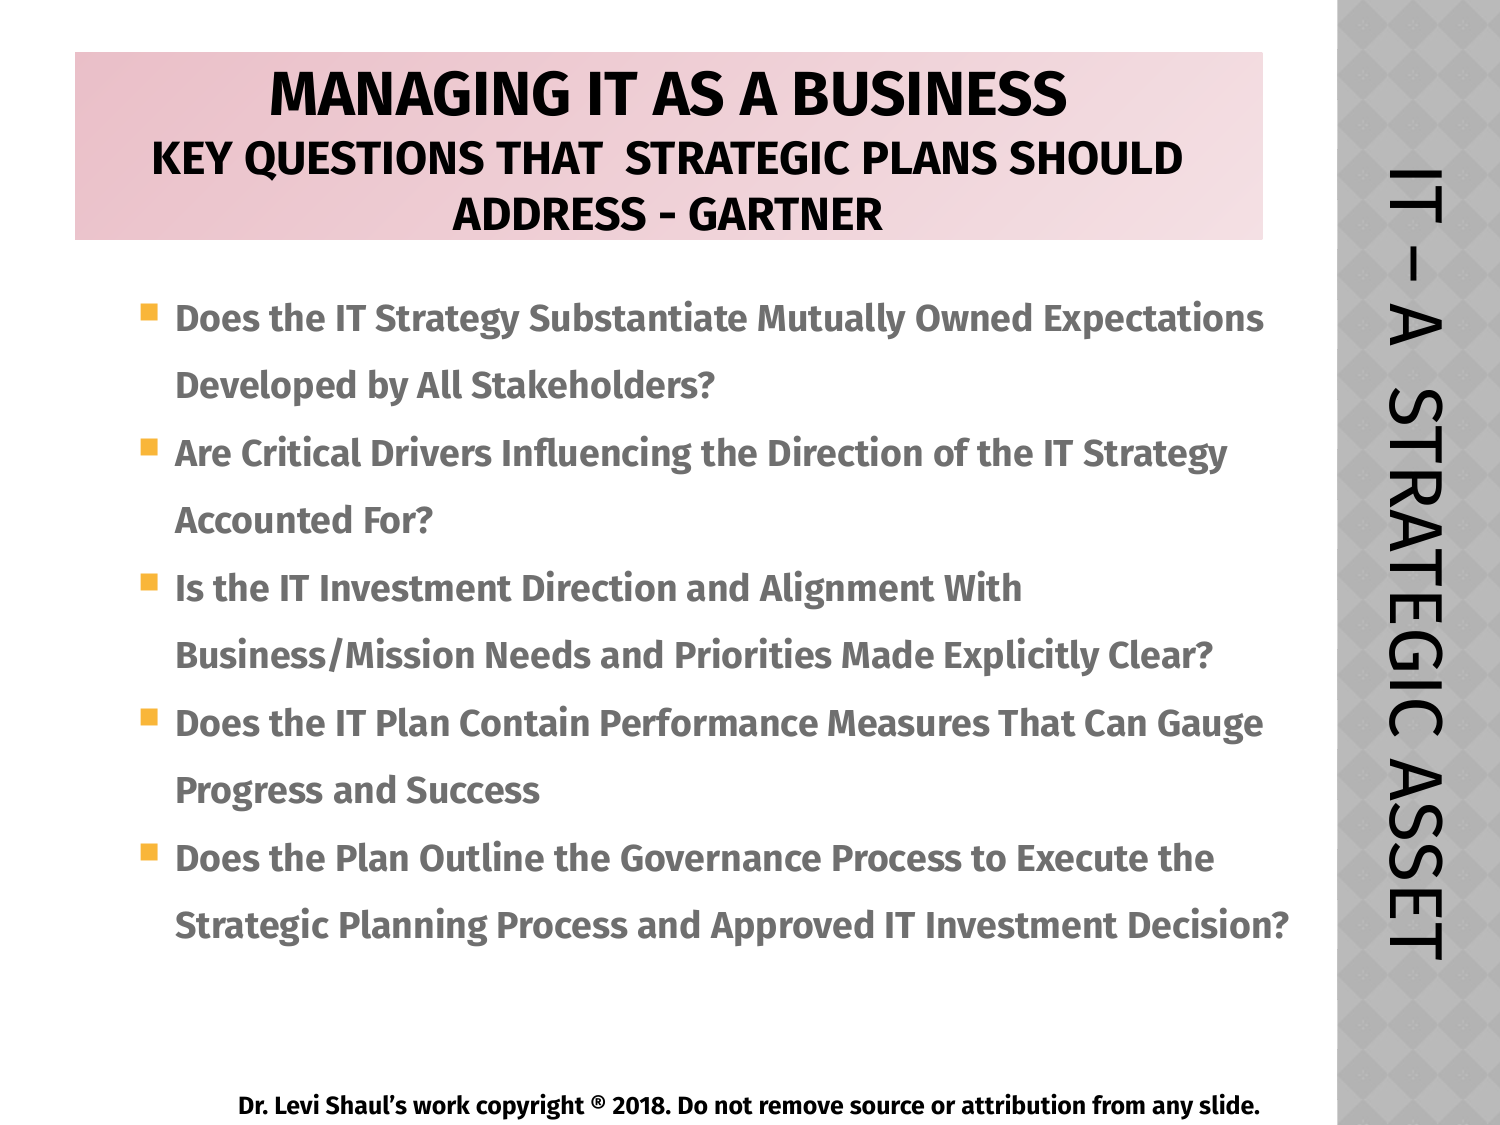

IT – A  STRATEGIC ASSET
# Managing IT as a Business Key Questions that  Strategic Plans Should Address - Gartner
Does the IT Strategy Substantiate Mutually Owned Expectations Developed by All Stakeholders?
Are Critical Drivers Influencing the Direction of the IT Strategy Accounted For?
Is the IT Investment Direction and Alignment With Business/Mission Needs and Priorities Made Explicitly Clear?
Does the IT Plan Contain Performance Measures That Can Gauge Progress and Success
Does the Plan Outline the Governance Process to Execute the Strategic Planning Process and Approved IT Investment Decision?
Dr. Levi Shaul’s work copyright ® 2018. Do not remove source or attribution from any slide.